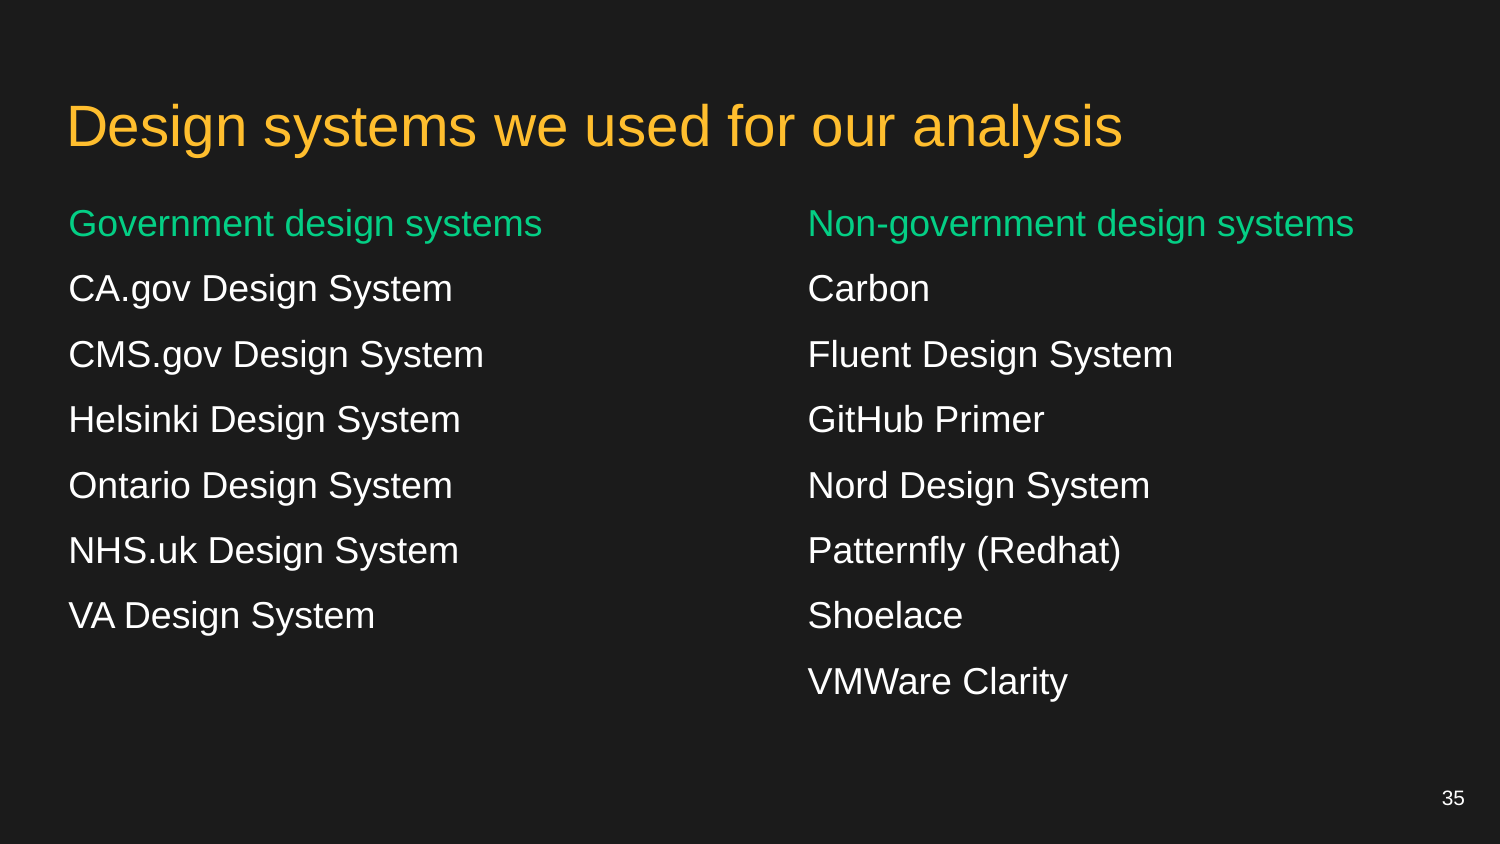

# Design systems we used for our analysis
Government design systems
CA.gov Design System
CMS.gov Design System
Helsinki Design System
Ontario Design System
NHS.uk Design System
VA Design System

Non-government design systems
Carbon
Fluent Design System
GitHub Primer
Nord Design System
Patternfly (Redhat)
Shoelace
VMWare Clarity
35